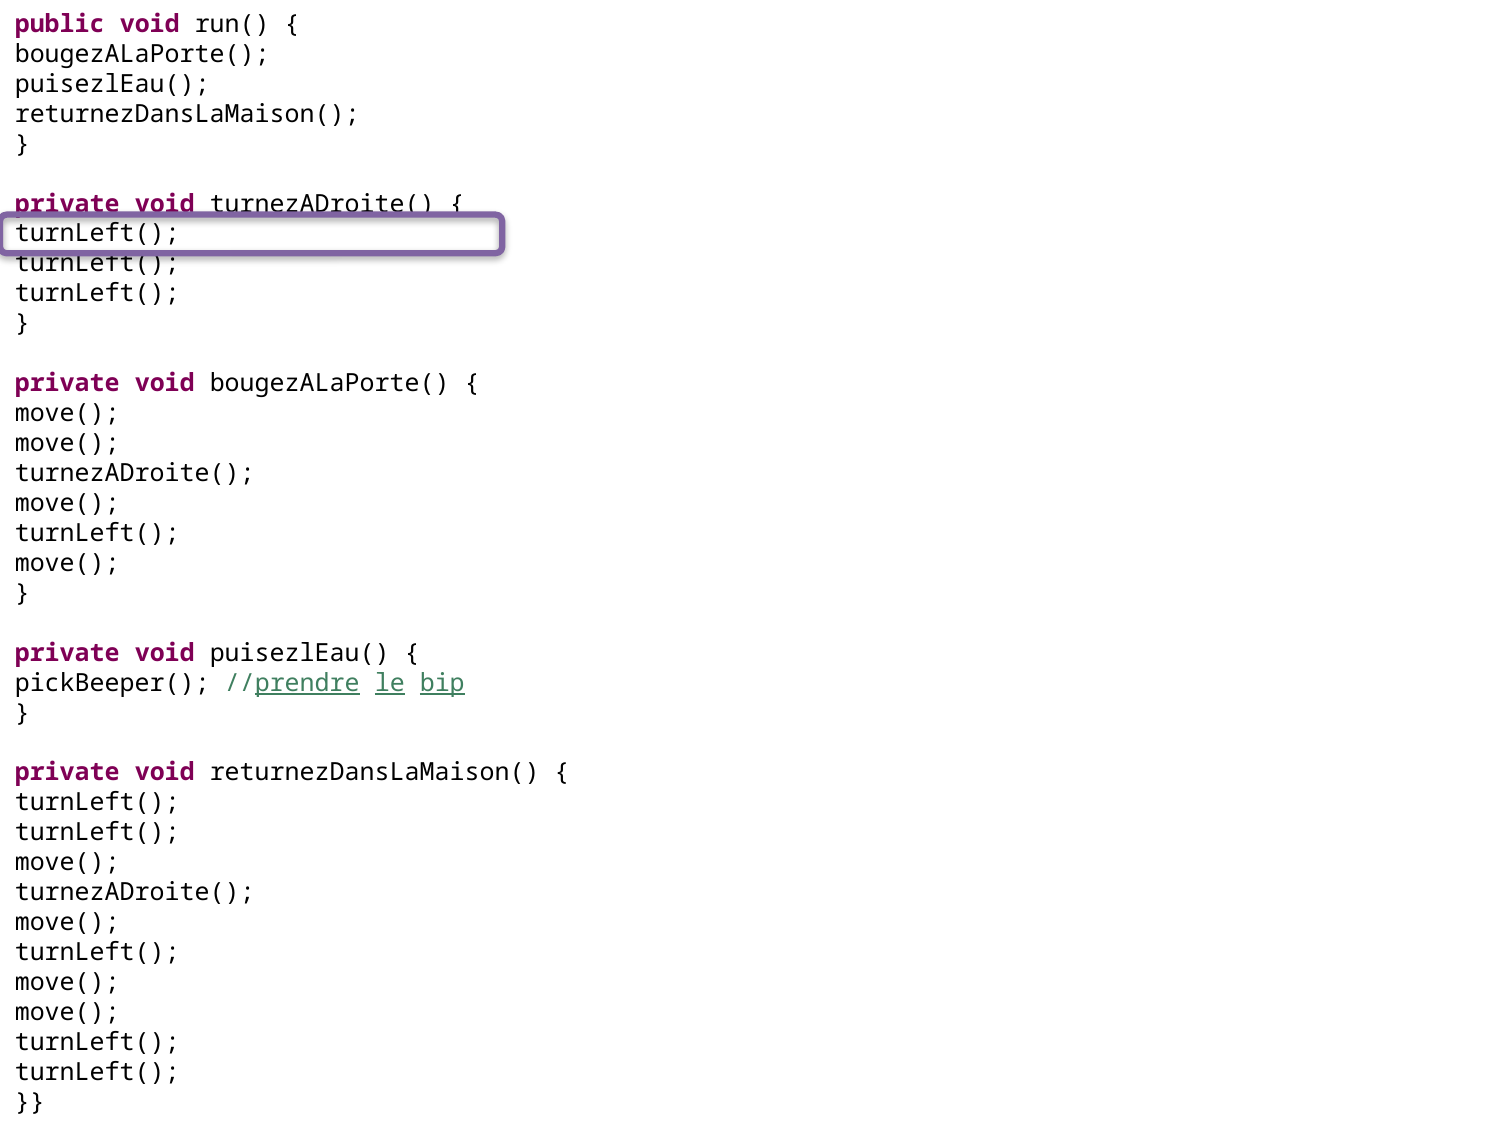

public void run() {
bougezALaPorte();
puisezlEau();
returnezDansLaMaison();
}

private void turnezADroite() {
turnLeft();
turnLeft();
turnLeft();
}

private void bougezALaPorte() {
move();
move();
turnezADroite();
move();
turnLeft();
move();
}

private void puisezlEau() {
pickBeeper(); //prendre le bip
}
private void returnezDansLaMaison() {
turnLeft();
turnLeft();
move();
turnezADroite();
move();
turnLeft();
move();
move();
turnLeft();
turnLeft();
}}